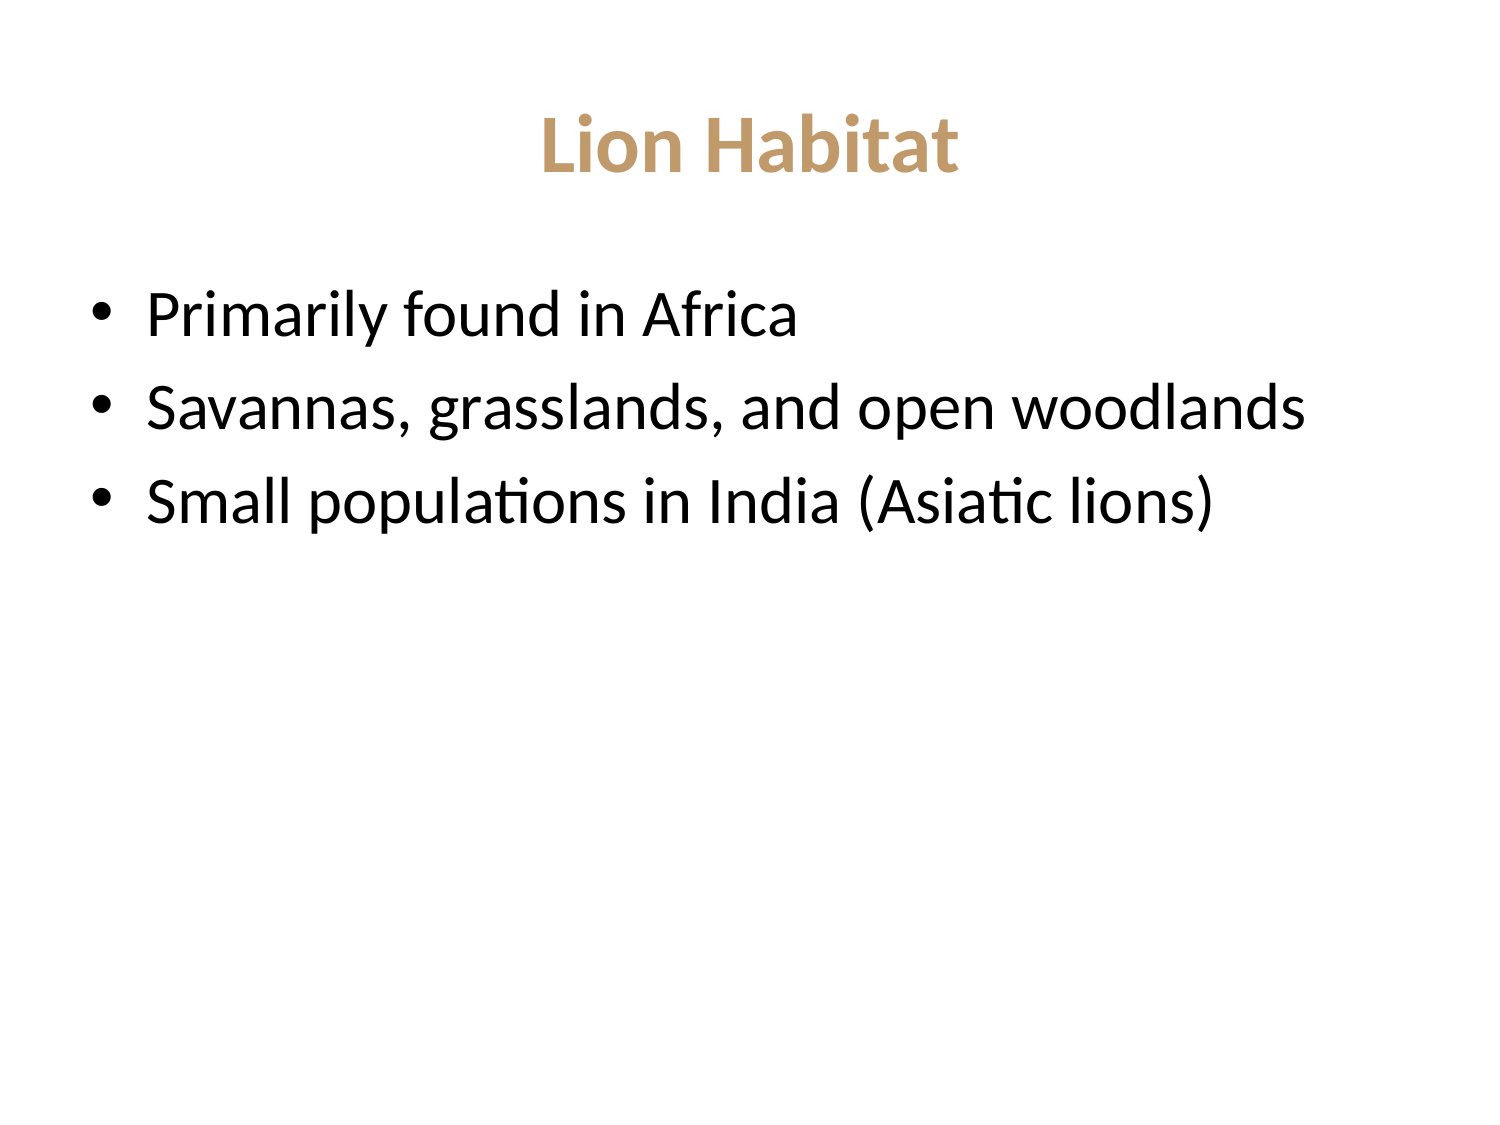

# Lion Habitat
Primarily found in Africa
Savannas, grasslands, and open woodlands
Small populations in India (Asiatic lions)